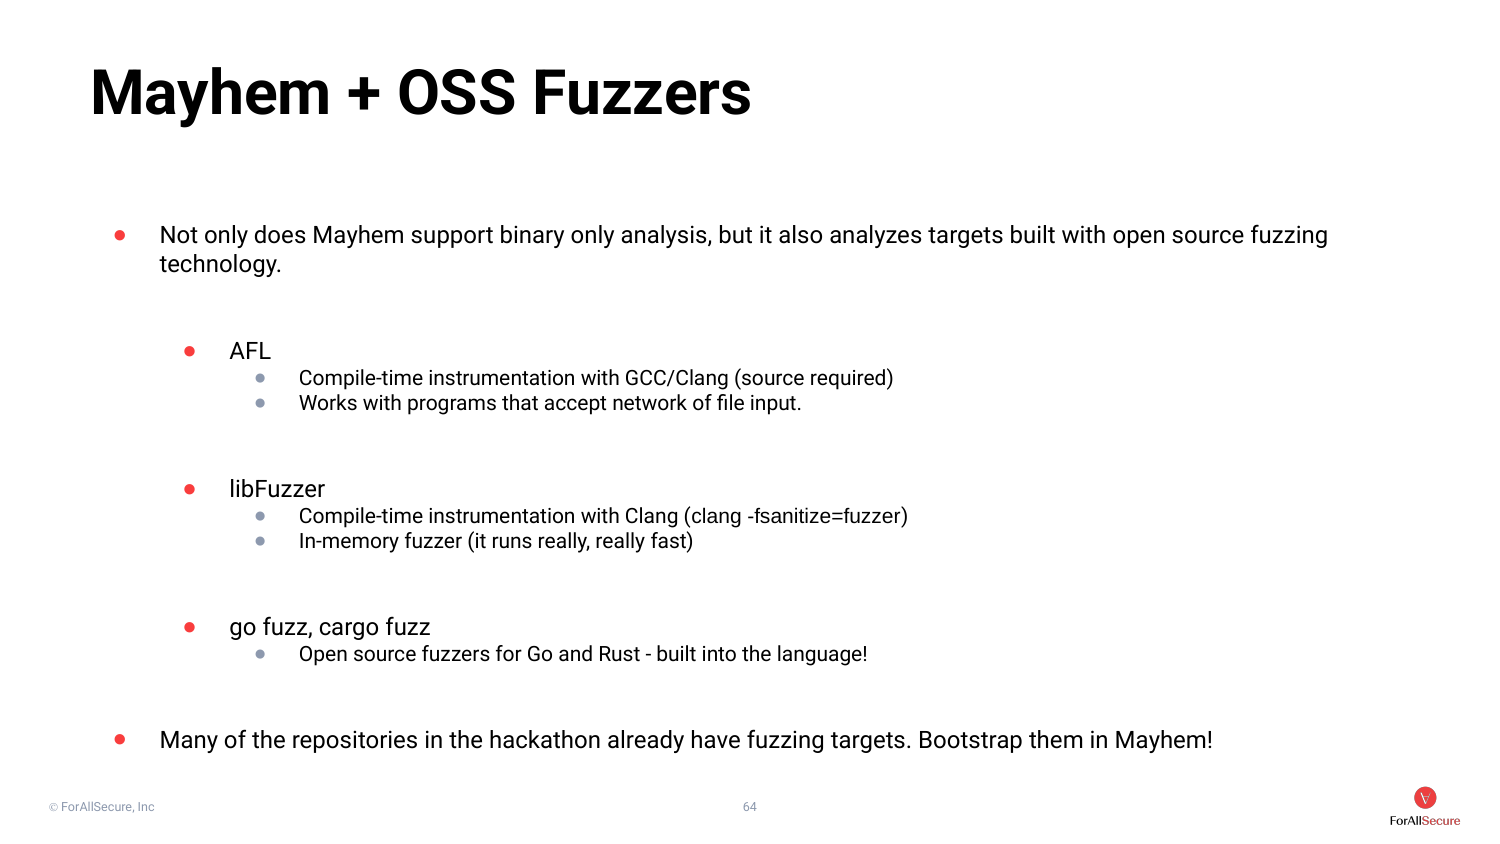

# Mayhem + OSS Fuzzers
Not only does Mayhem support binary only analysis, but it also analyzes targets built with open source fuzzing technology.

AFL
Compile-time instrumentation with GCC/Clang (source required)
Works with programs that accept network of file input.

libFuzzer
Compile-time instrumentation with Clang (clang -fsanitize=fuzzer)
In-memory fuzzer (it runs really, really fast)

go fuzz, cargo fuzz
Open source fuzzers for Go and Rust - built into the language!

Many of the repositories in the hackathon already have fuzzing targets. Bootstrap them in Mayhem!